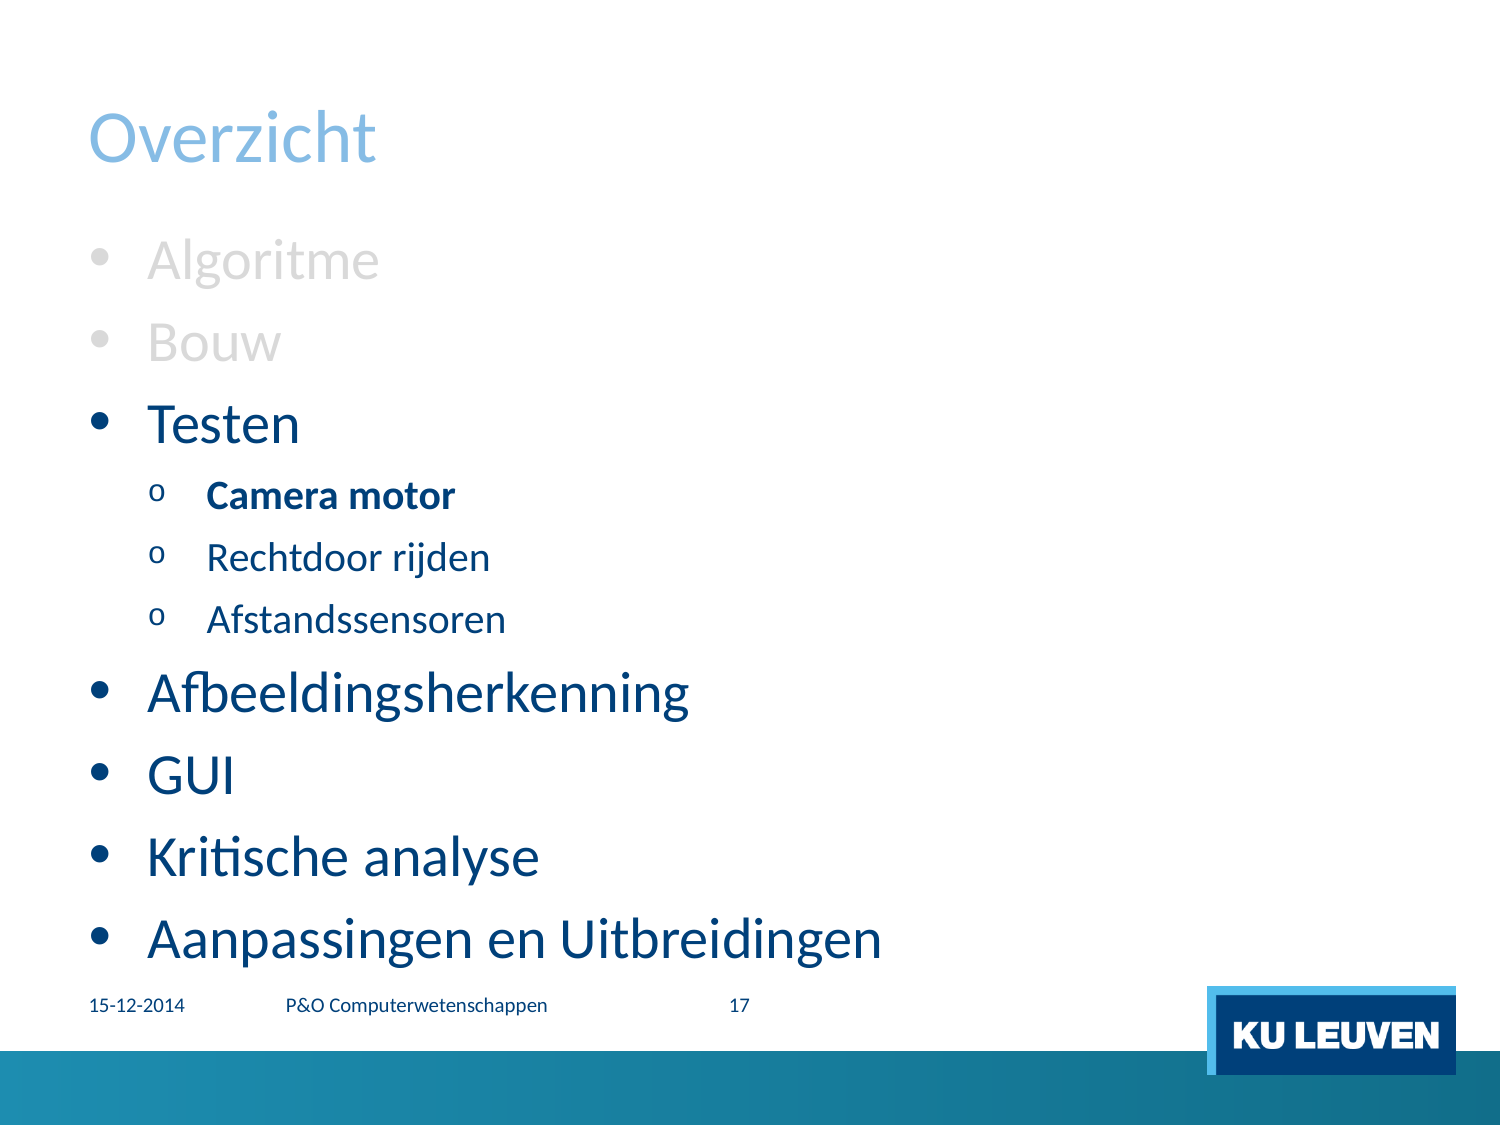

# Overzicht
Algoritme
Bouw
Testen
Camera motor
Rechtdoor rijden
Afstandssensoren
Afbeeldingsherkenning
GUI
Kritische analyse
Aanpassingen en Uitbreidingen

15-12-2014
P&O Computerwetenschappen
17